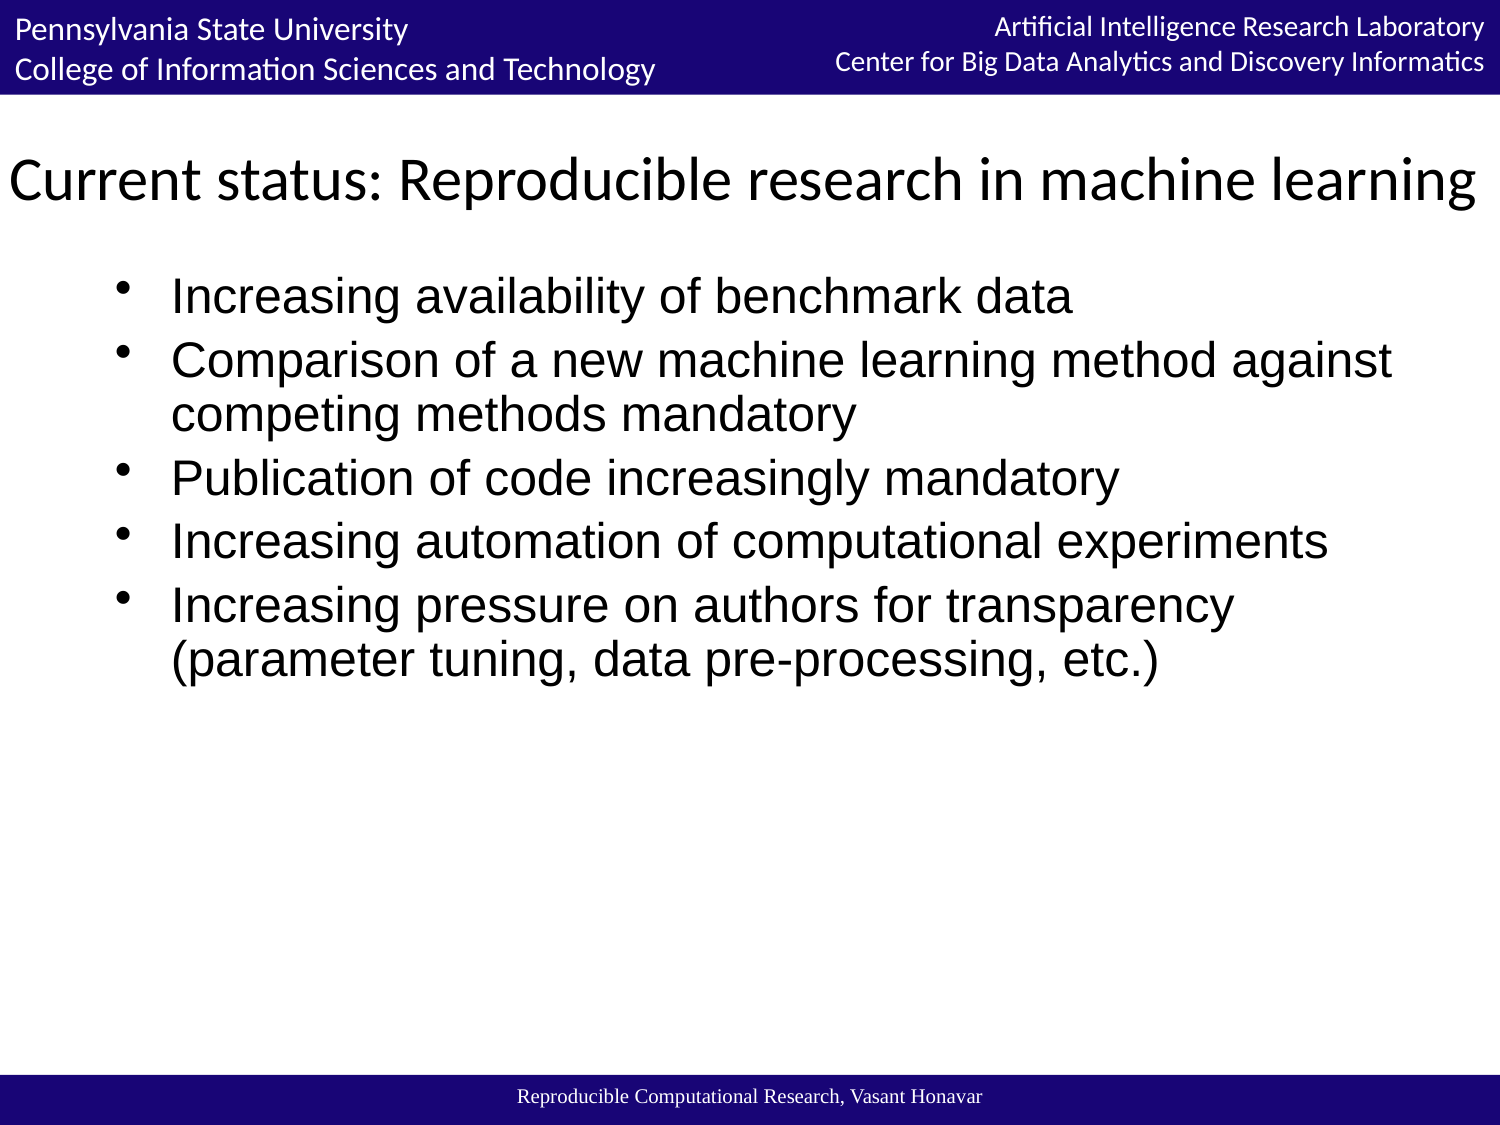

# Current status: Reproducible research in machine learning
Increasing availability of benchmark data
Comparison of a new machine learning method against competing methods mandatory
Publication of code increasingly mandatory
Increasing automation of computational experiments
Increasing pressure on authors for transparency (parameter tuning, data pre-processing, etc.)
Reproducible Computational Research, Vasant Honavar